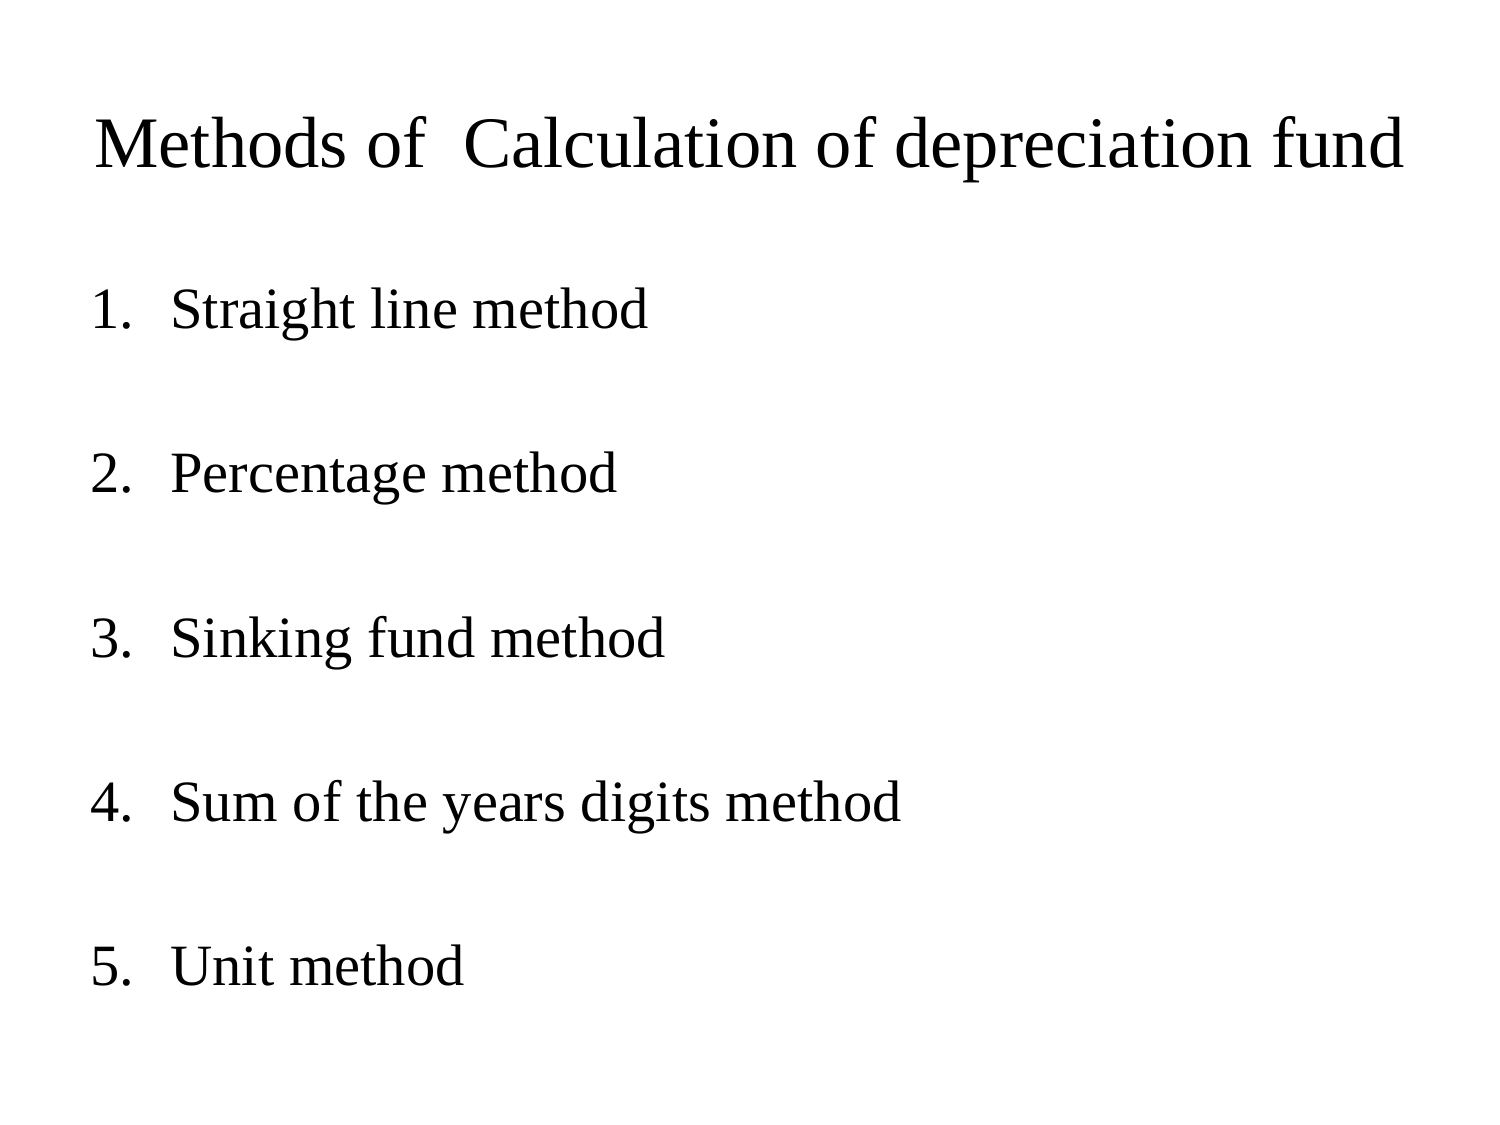

# Methods of  Calculation of depreciation fund
Straight line method

Percentage method

Sinking fund method

Sum of the years digits method

Unit method